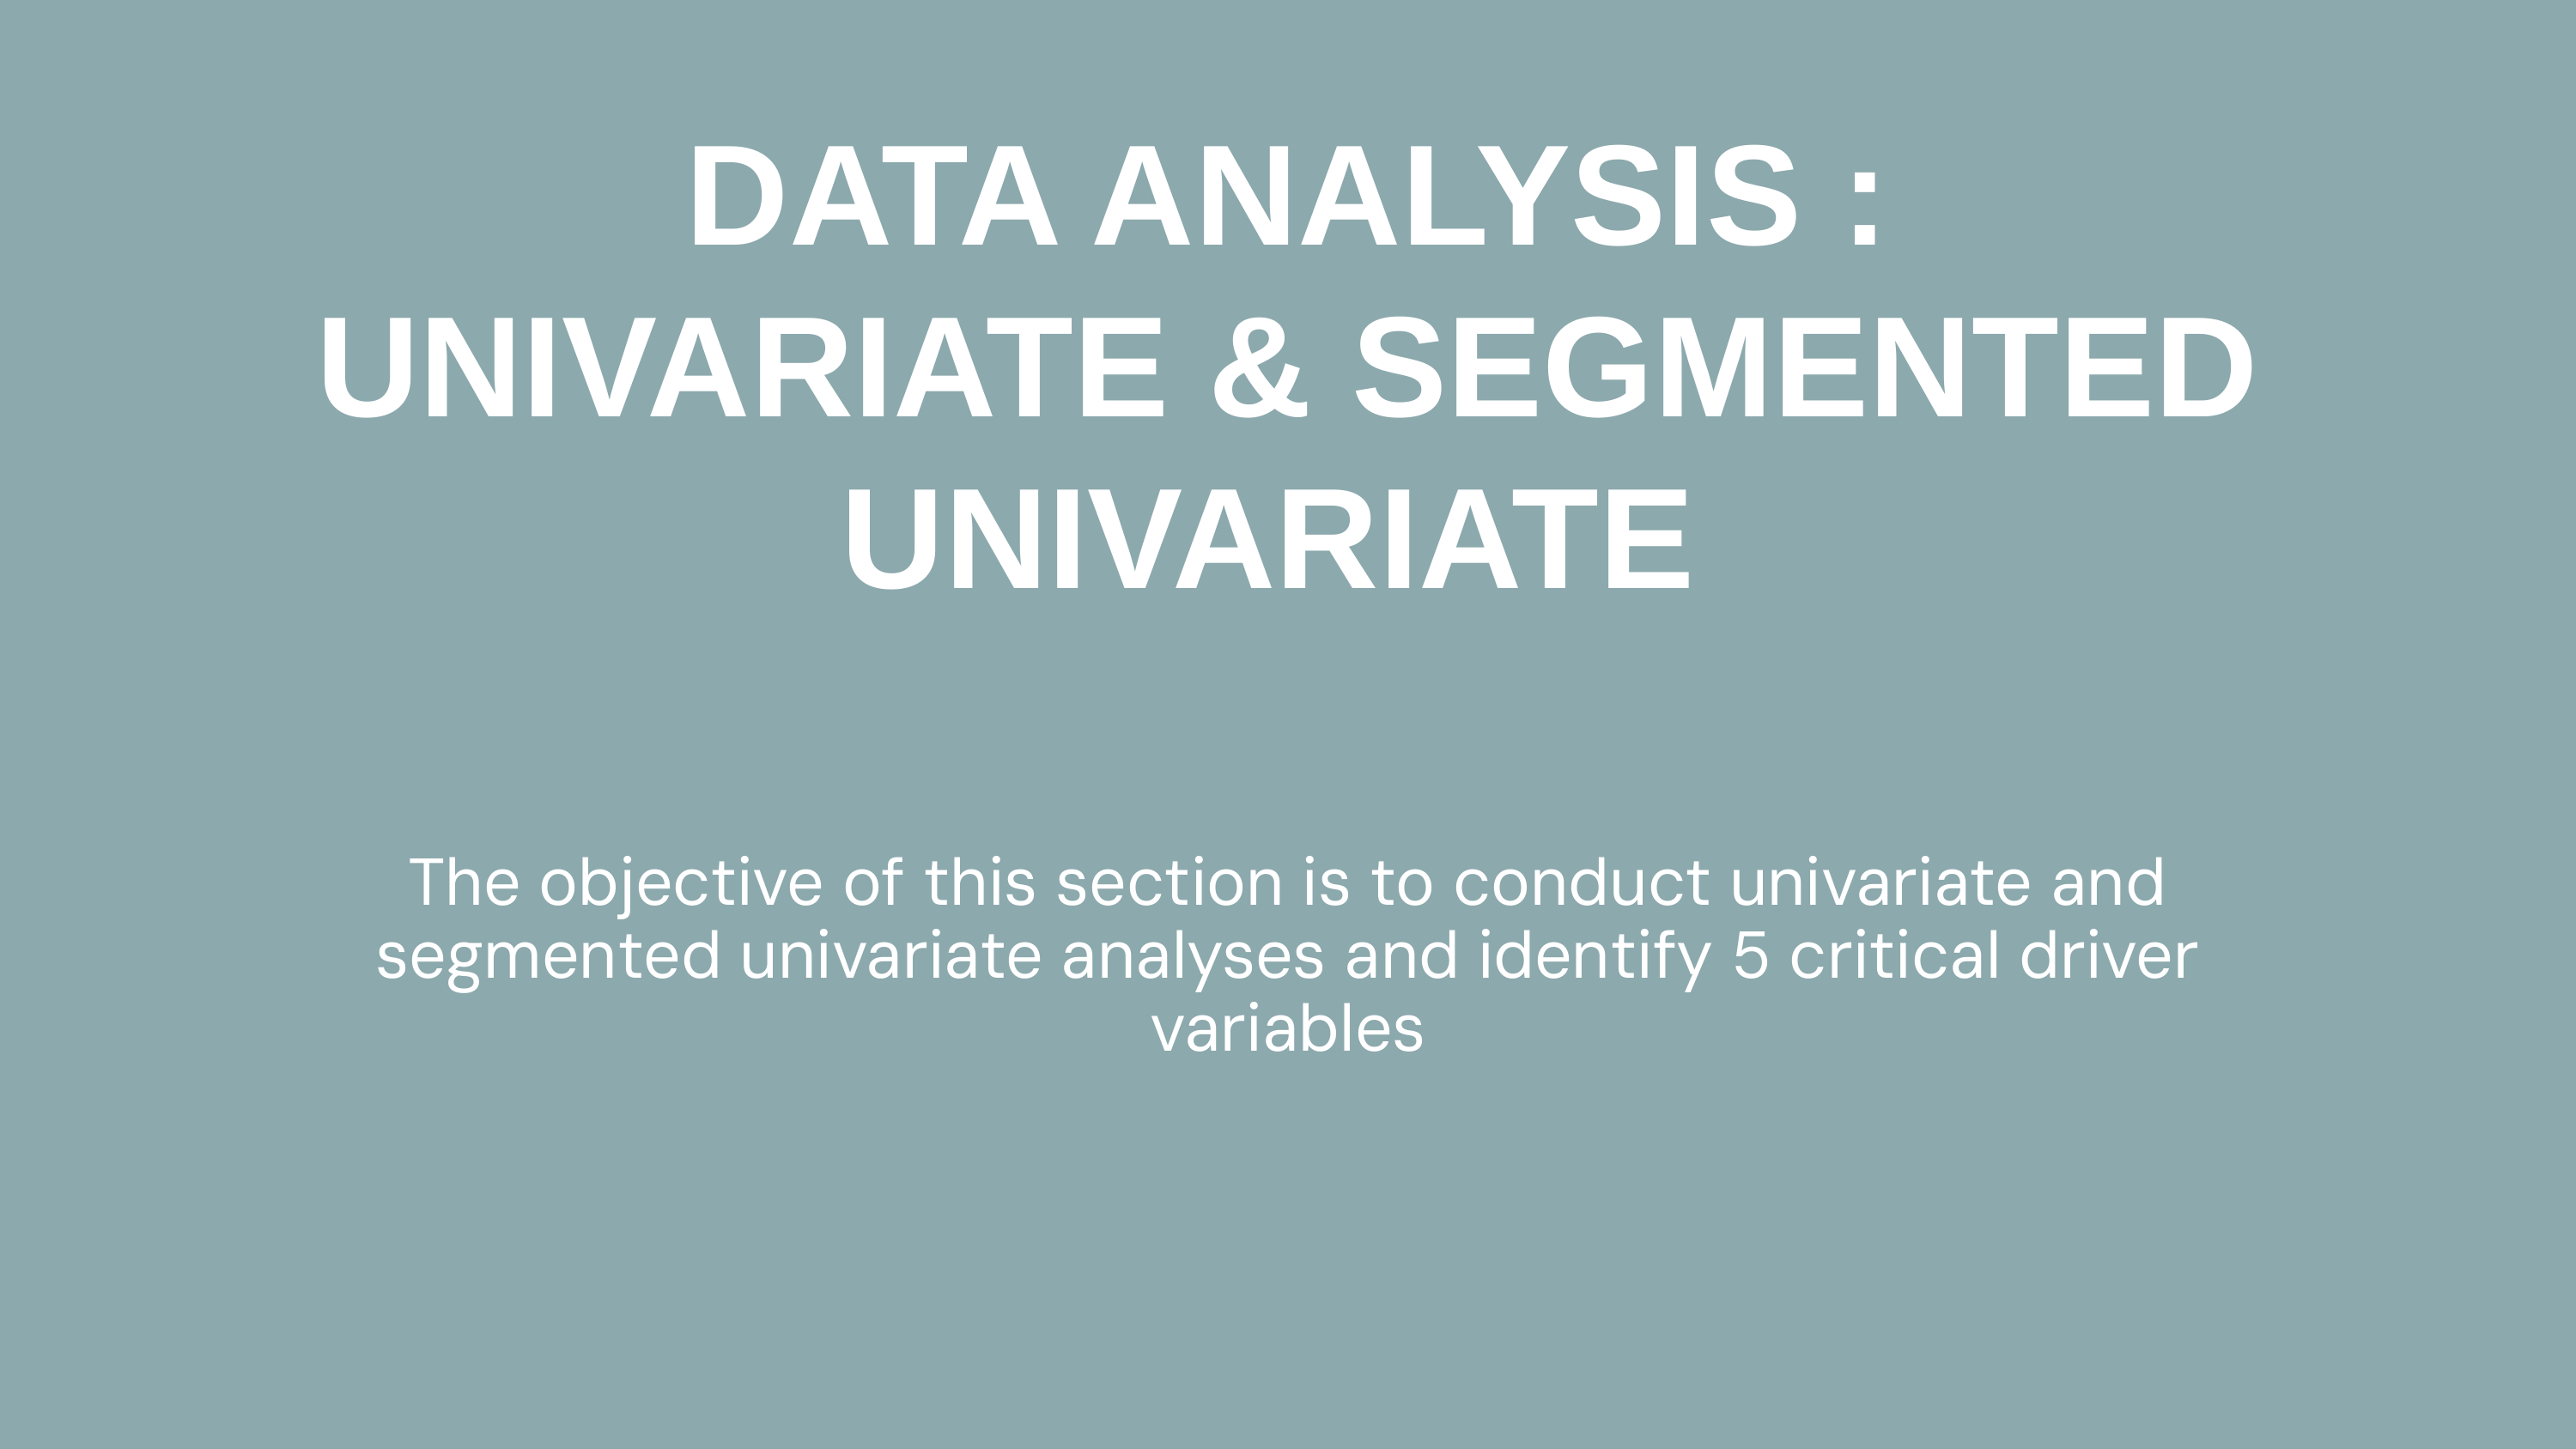

DATA ANALYSIS : UNIVARIATE & SEGMENTED UNIVARIATE
The objective of this section is to conduct univariate and segmented univariate analyses and identify 5 critical driver variables